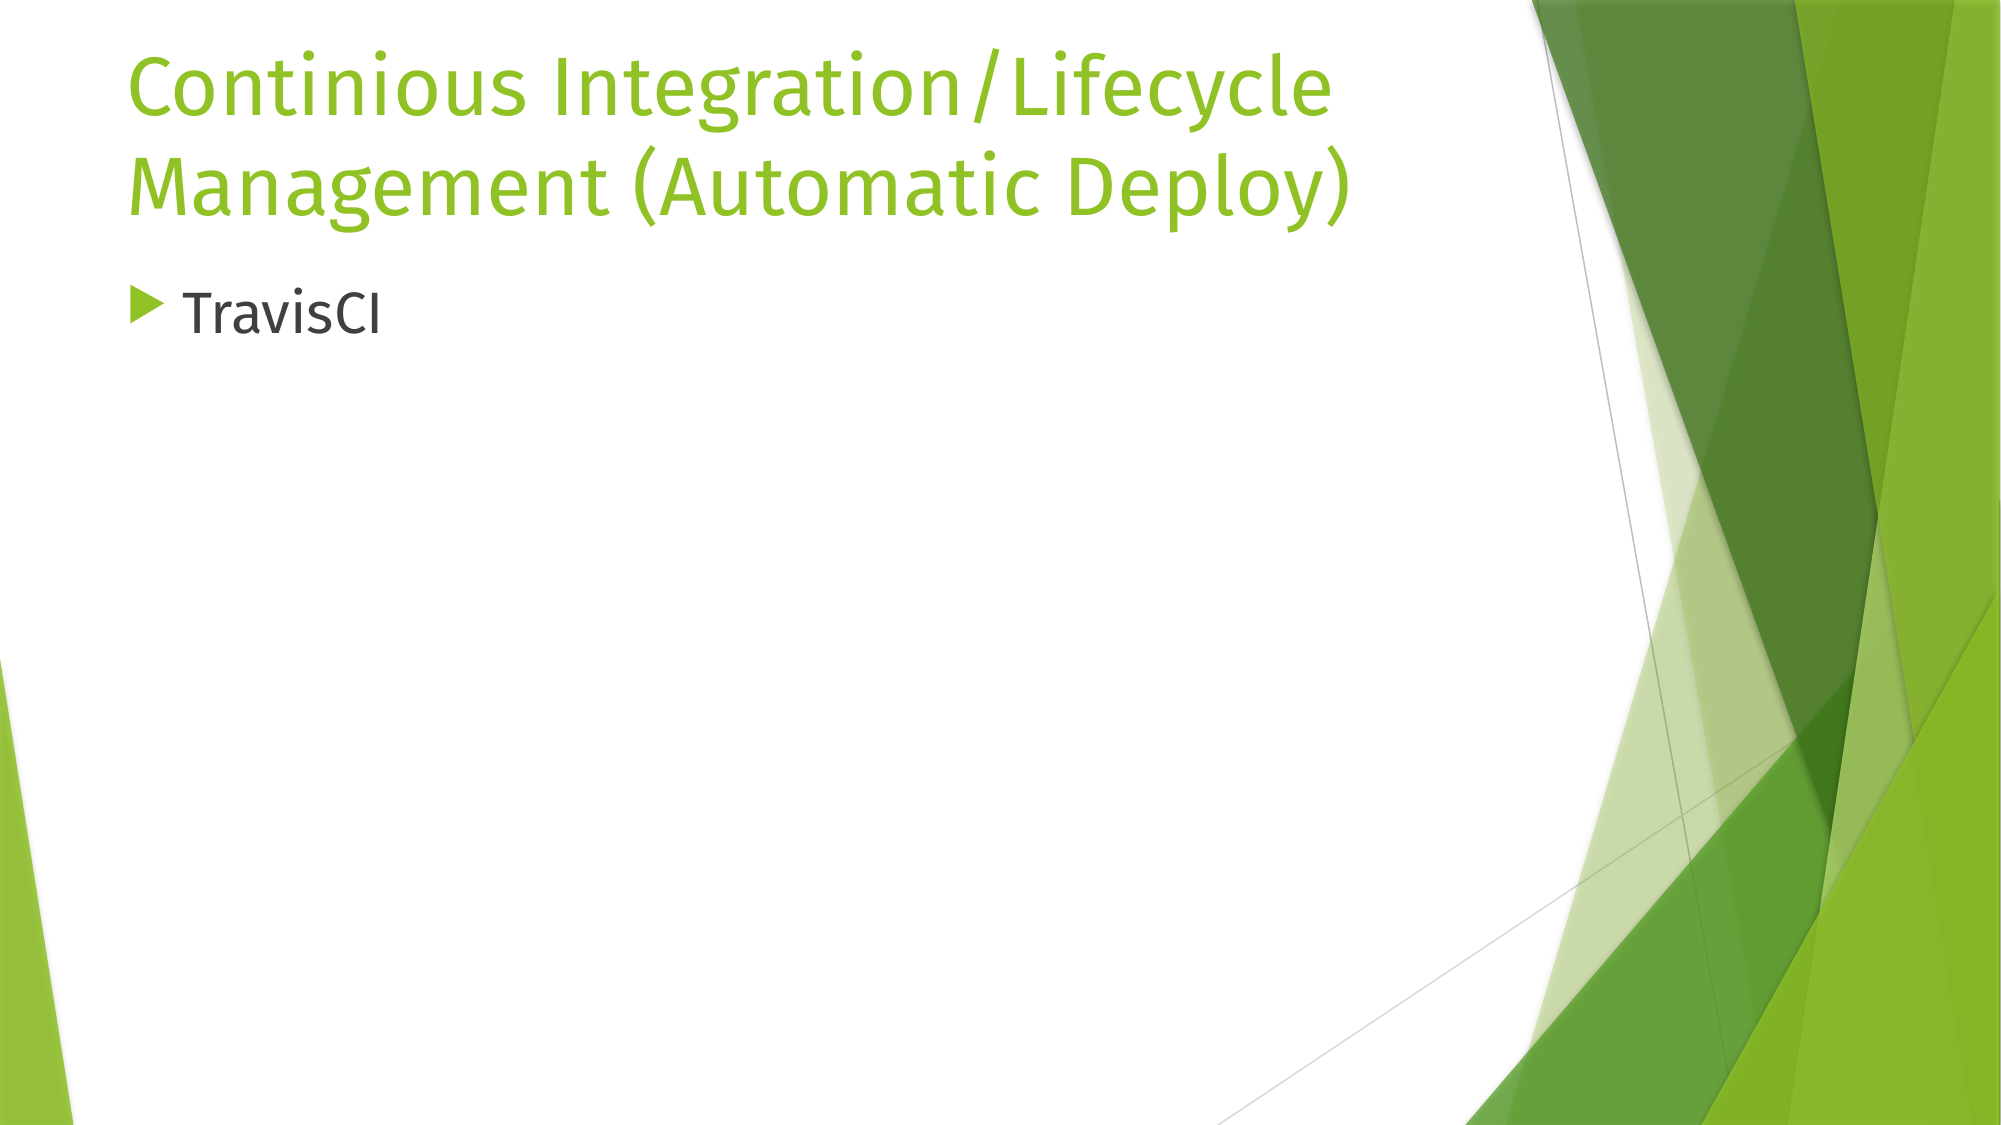

# Continious Integration/Lifecycle Management (Automatic Deploy)
TravisCI